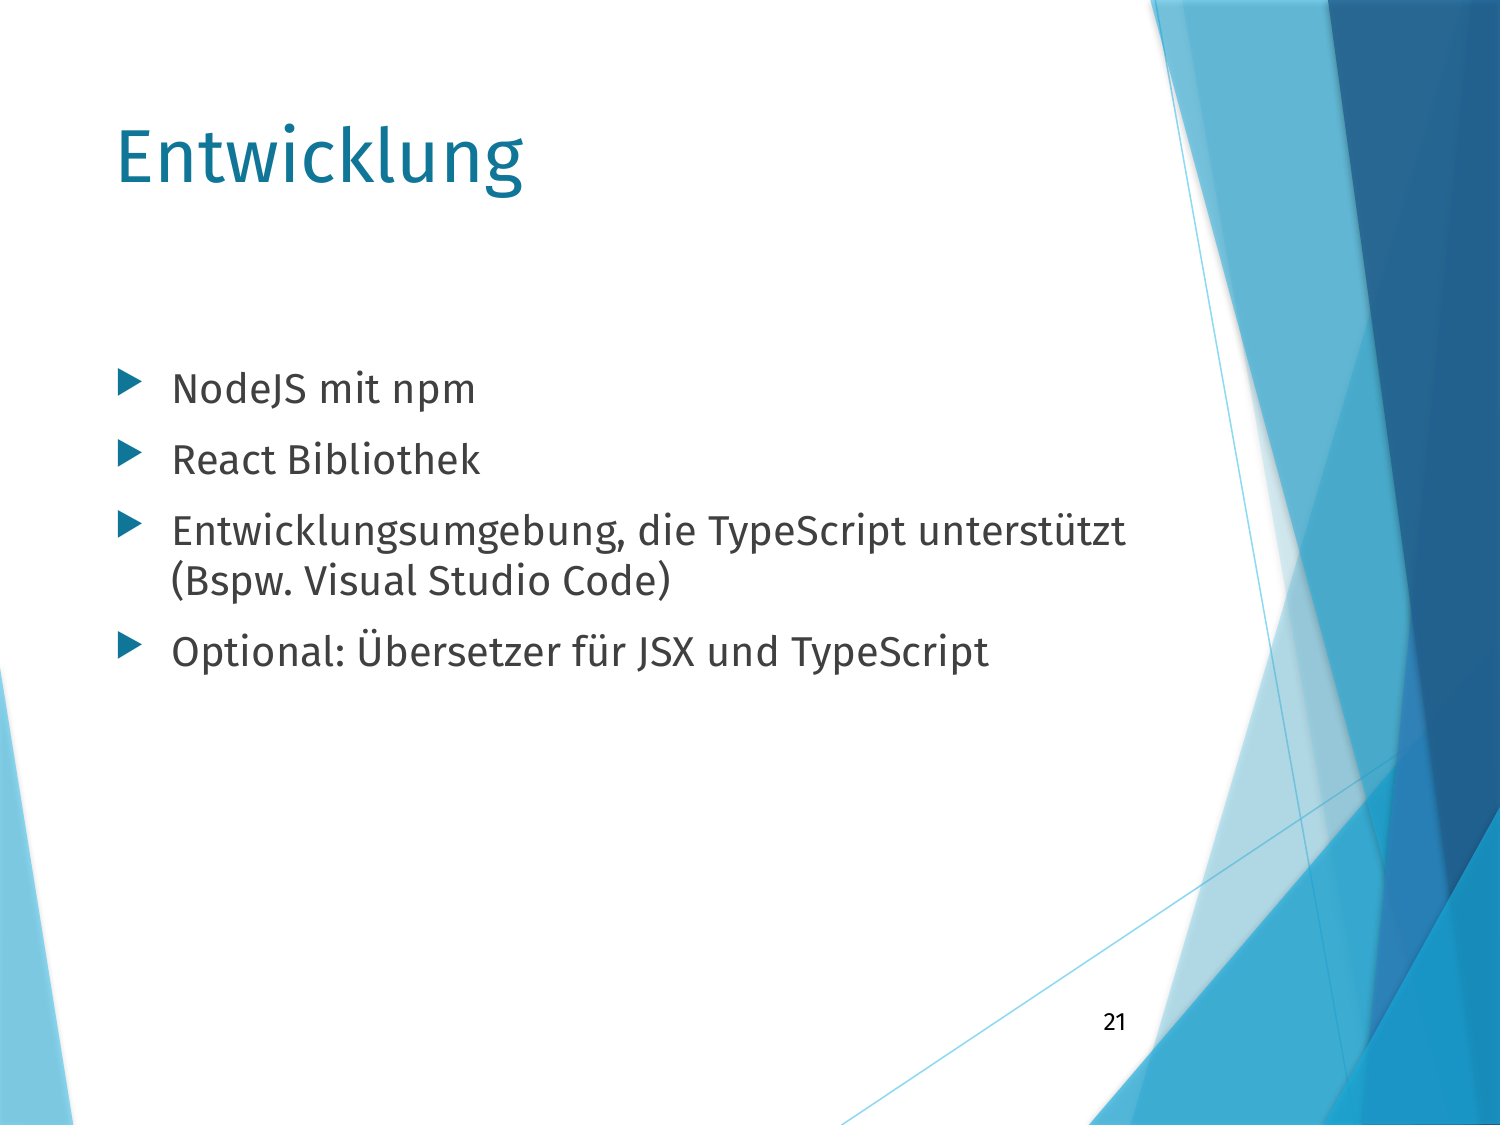

# Entwicklung
NodeJS mit npm
React Bibliothek
Entwicklungsumgebung, die TypeScript unterstützt (Bspw. Visual Studio Code)
Optional: Übersetzer für JSX und TypeScript
21